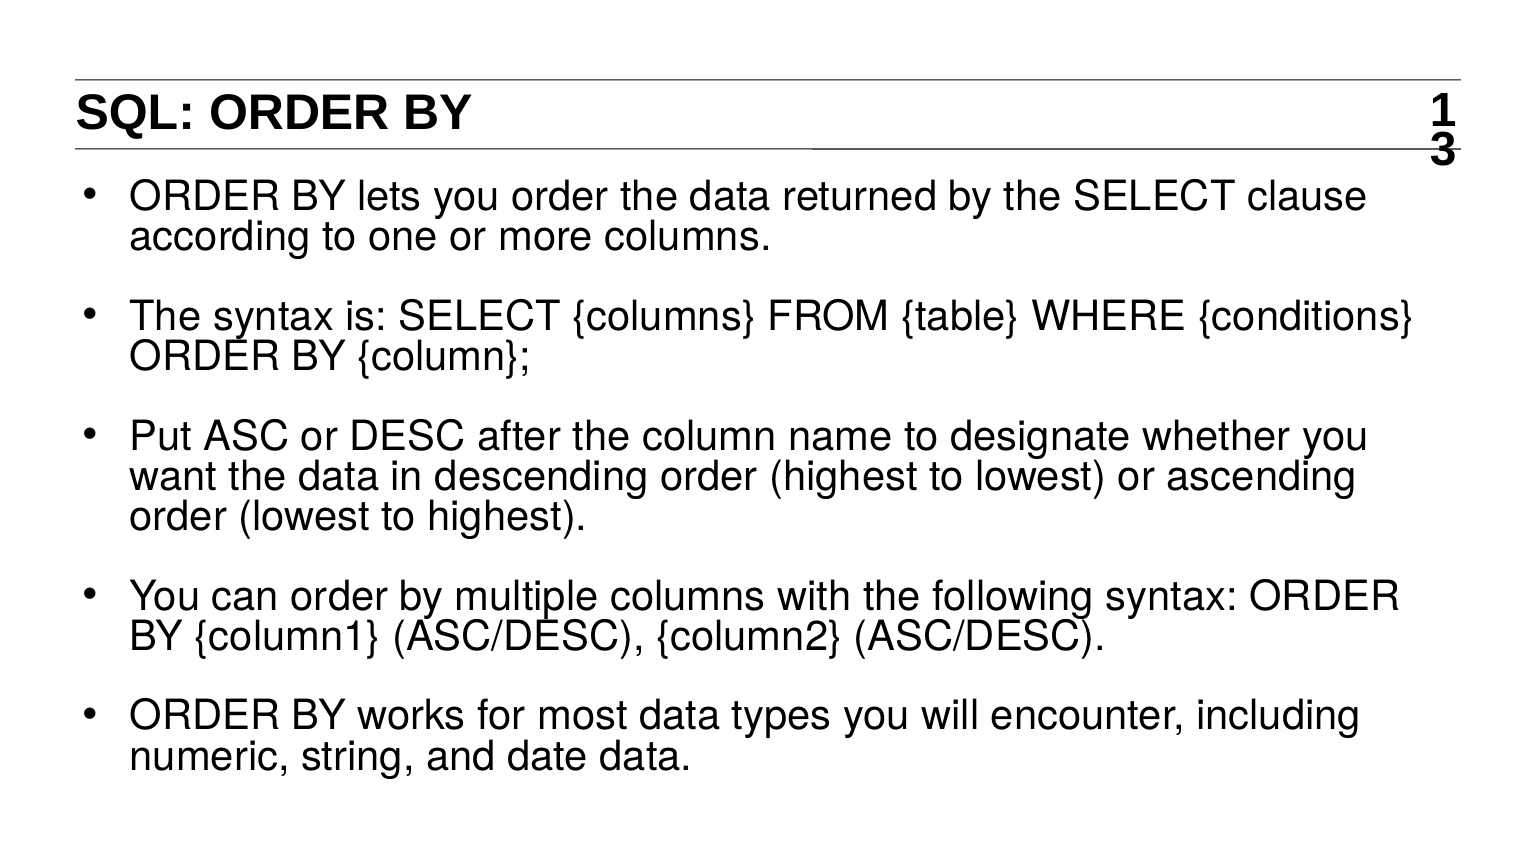

SQL: ORDER BY
13
ORDER BY lets you order the data returned by the SELECT clause according to one or more columns.

The syntax is: SELECT {columns} FROM {table} WHERE {conditions} ORDER BY {column};

Put ASC or DESC after the column name to designate whether you want the data in descending order (highest to lowest) or ascending order (lowest to highest).

You can order by multiple columns with the following syntax: ORDER BY {column1} (ASC/DESC), {column2} (ASC/DESC).

ORDER BY works for most data types you will encounter, including numeric, string, and date data.